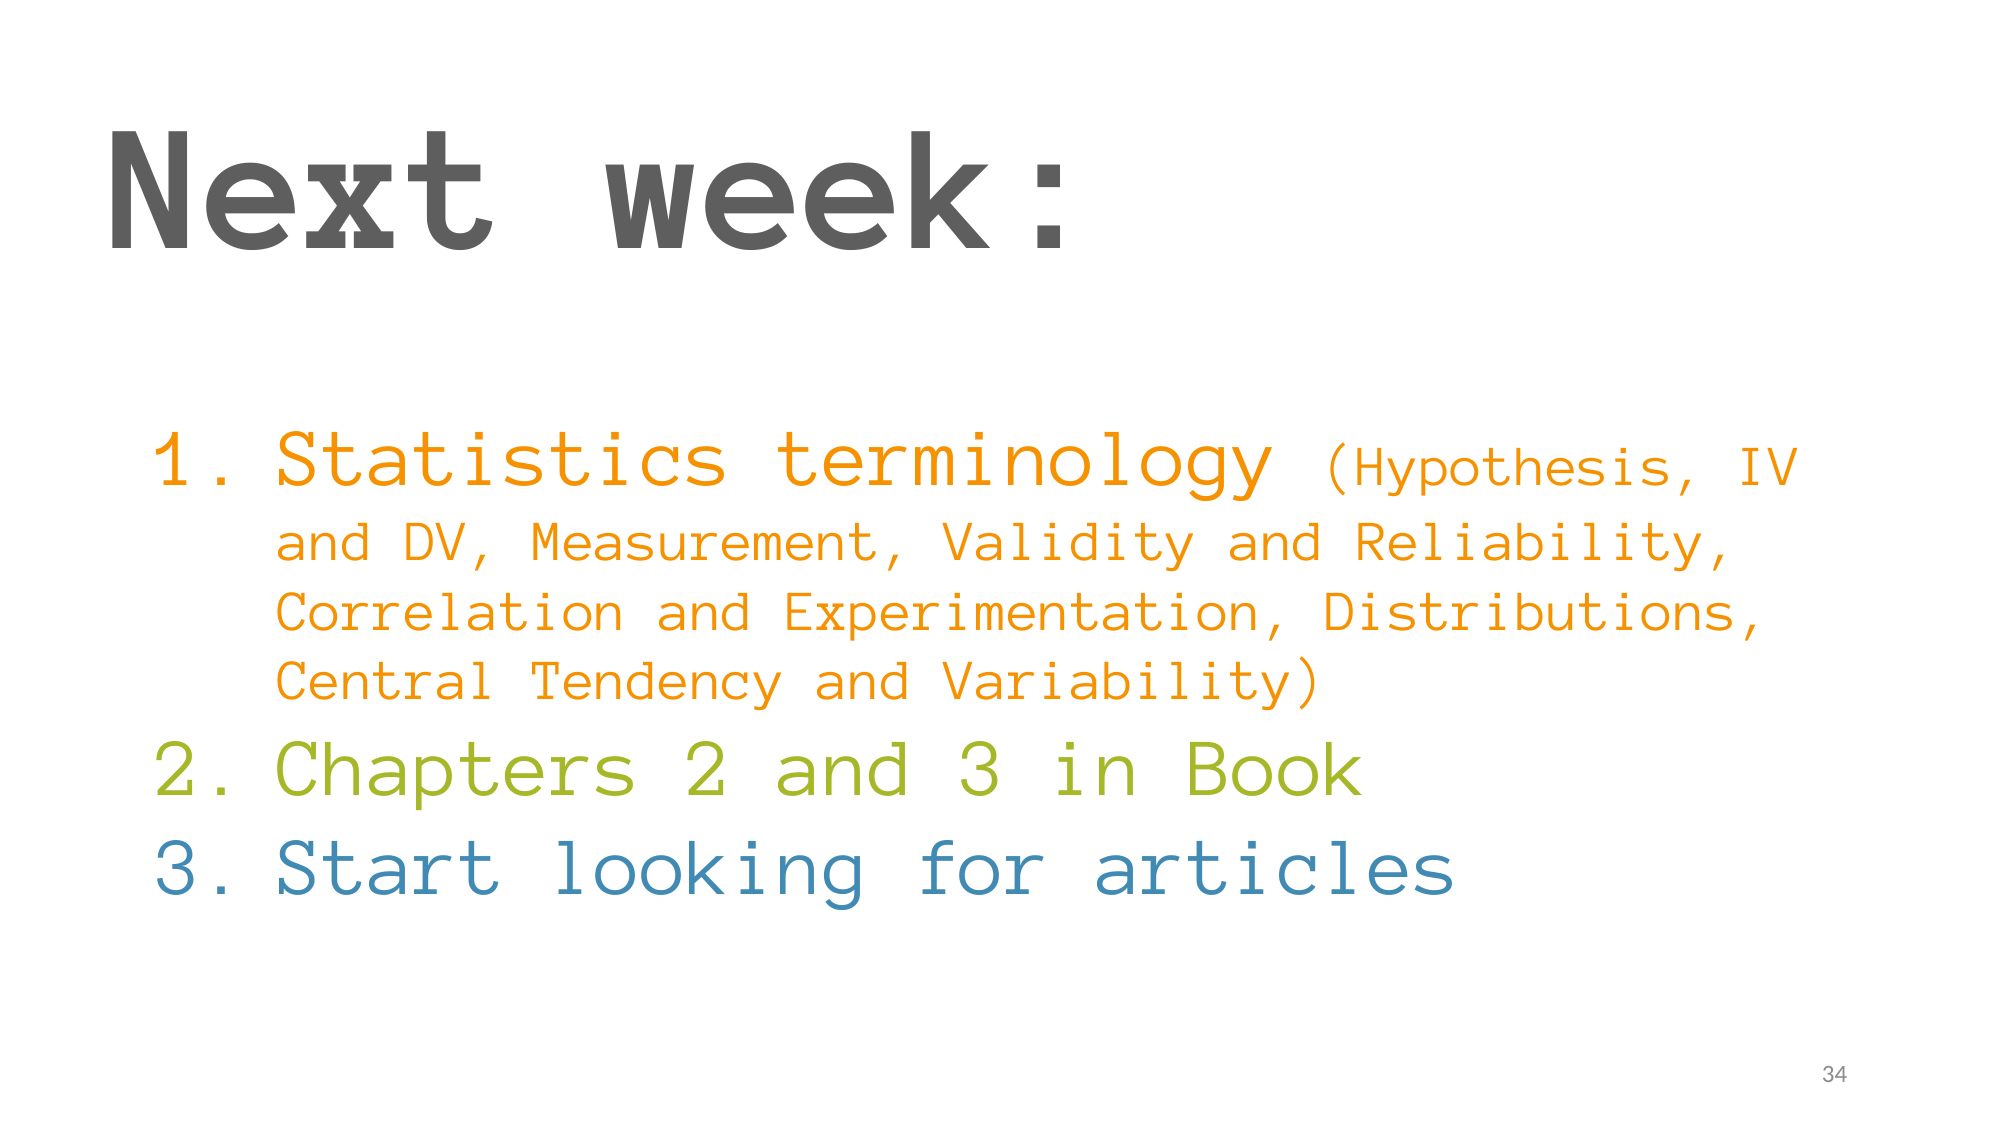

Next week:
Statistics terminology (Hypothesis, IV and DV, Measurement, Validity and Reliability, Correlation and Experimentation, Distributions, Central Tendency and Variability)
Chapters 2 and 3 in Book
Start looking for articles
34